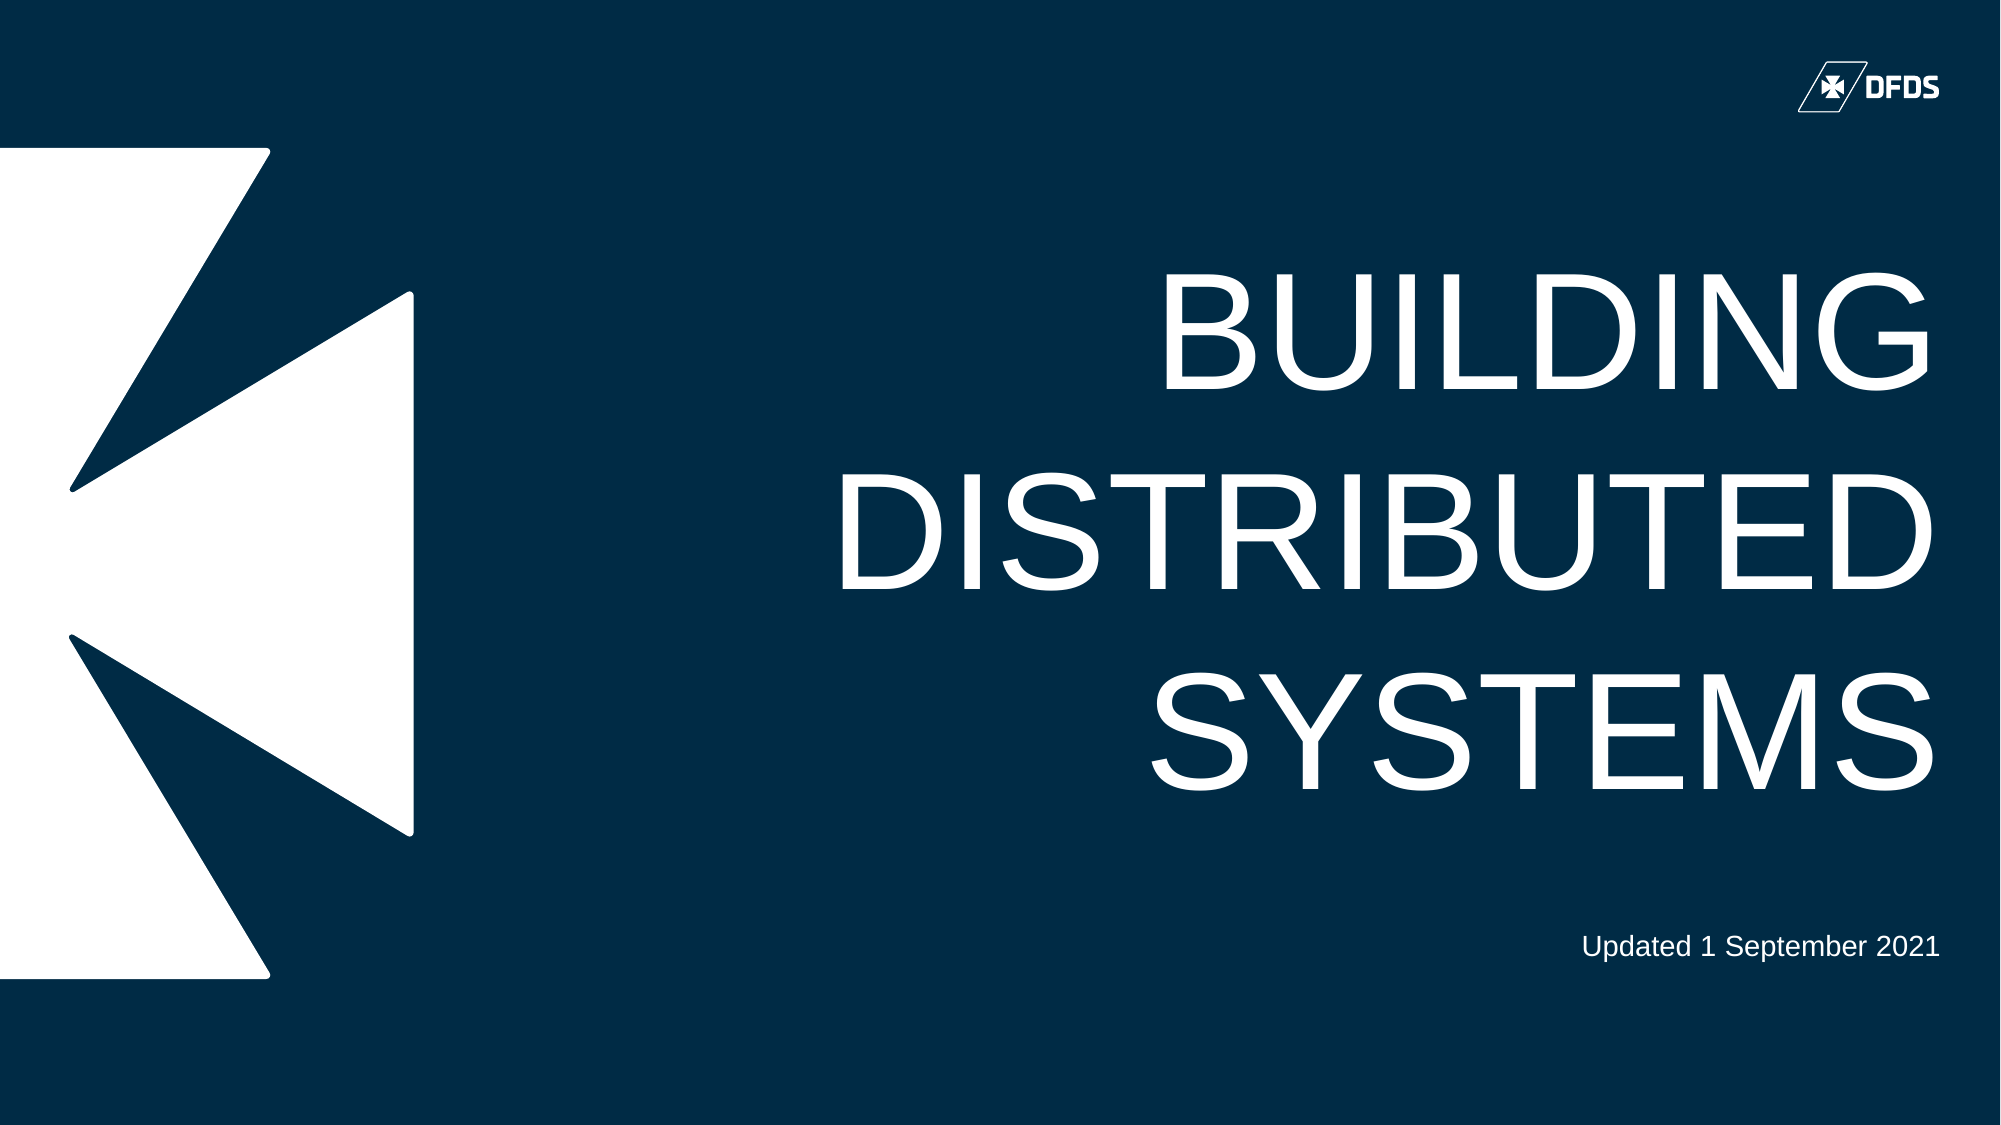

# building distributed Systems Updated 1 September 2021